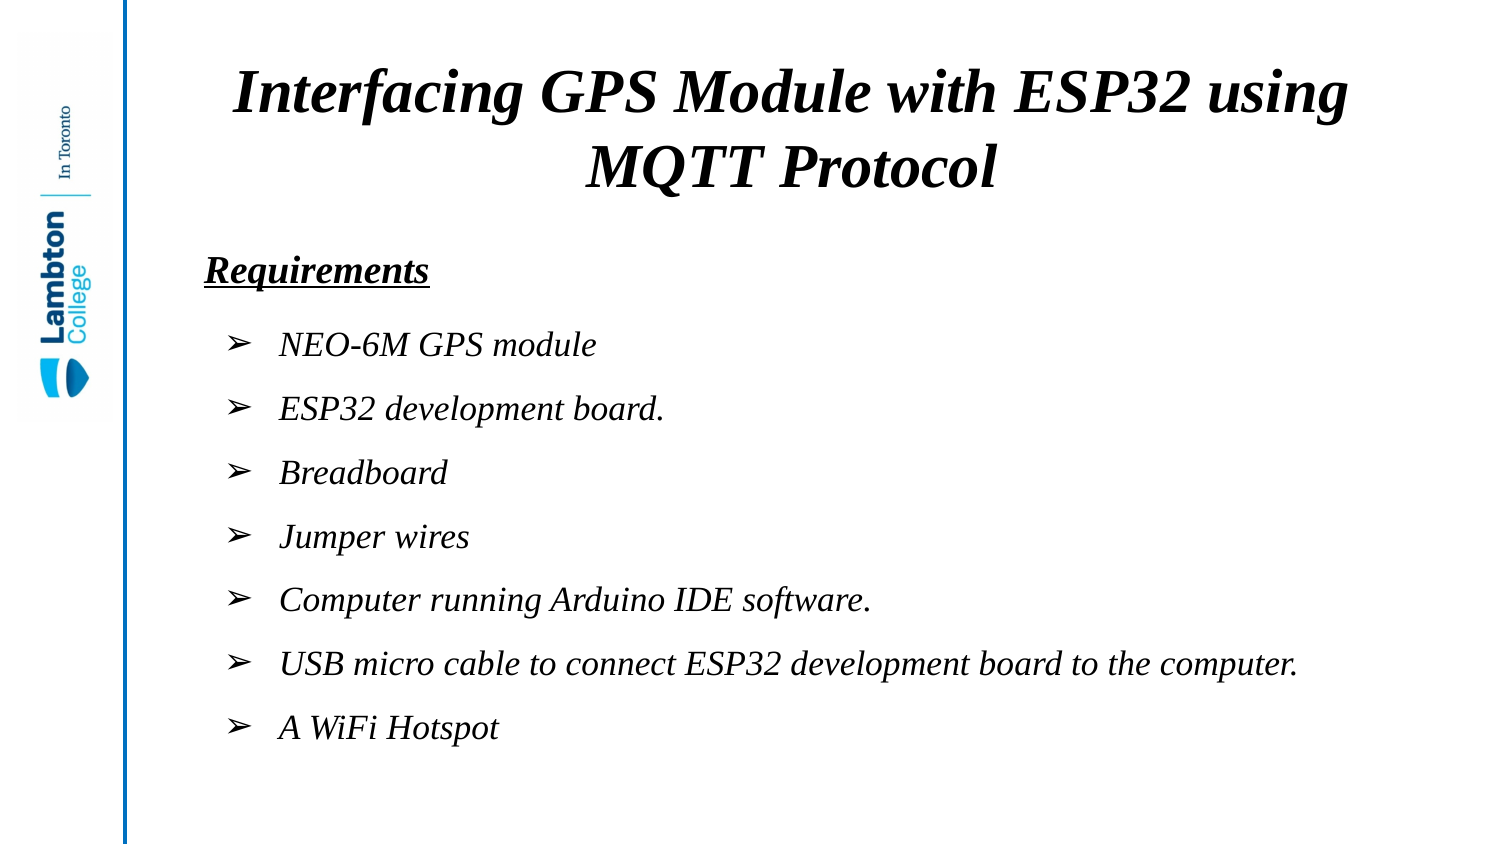

# Interfacing GPS Module with ESP32 using MQTT Protocol
Requirements
NEO-6M GPS module
ESP32 development board.
Breadboard
Jumper wires
Computer running Arduino IDE software.
USB micro cable to connect ESP32 development board to the computer.
A WiFi Hotspot